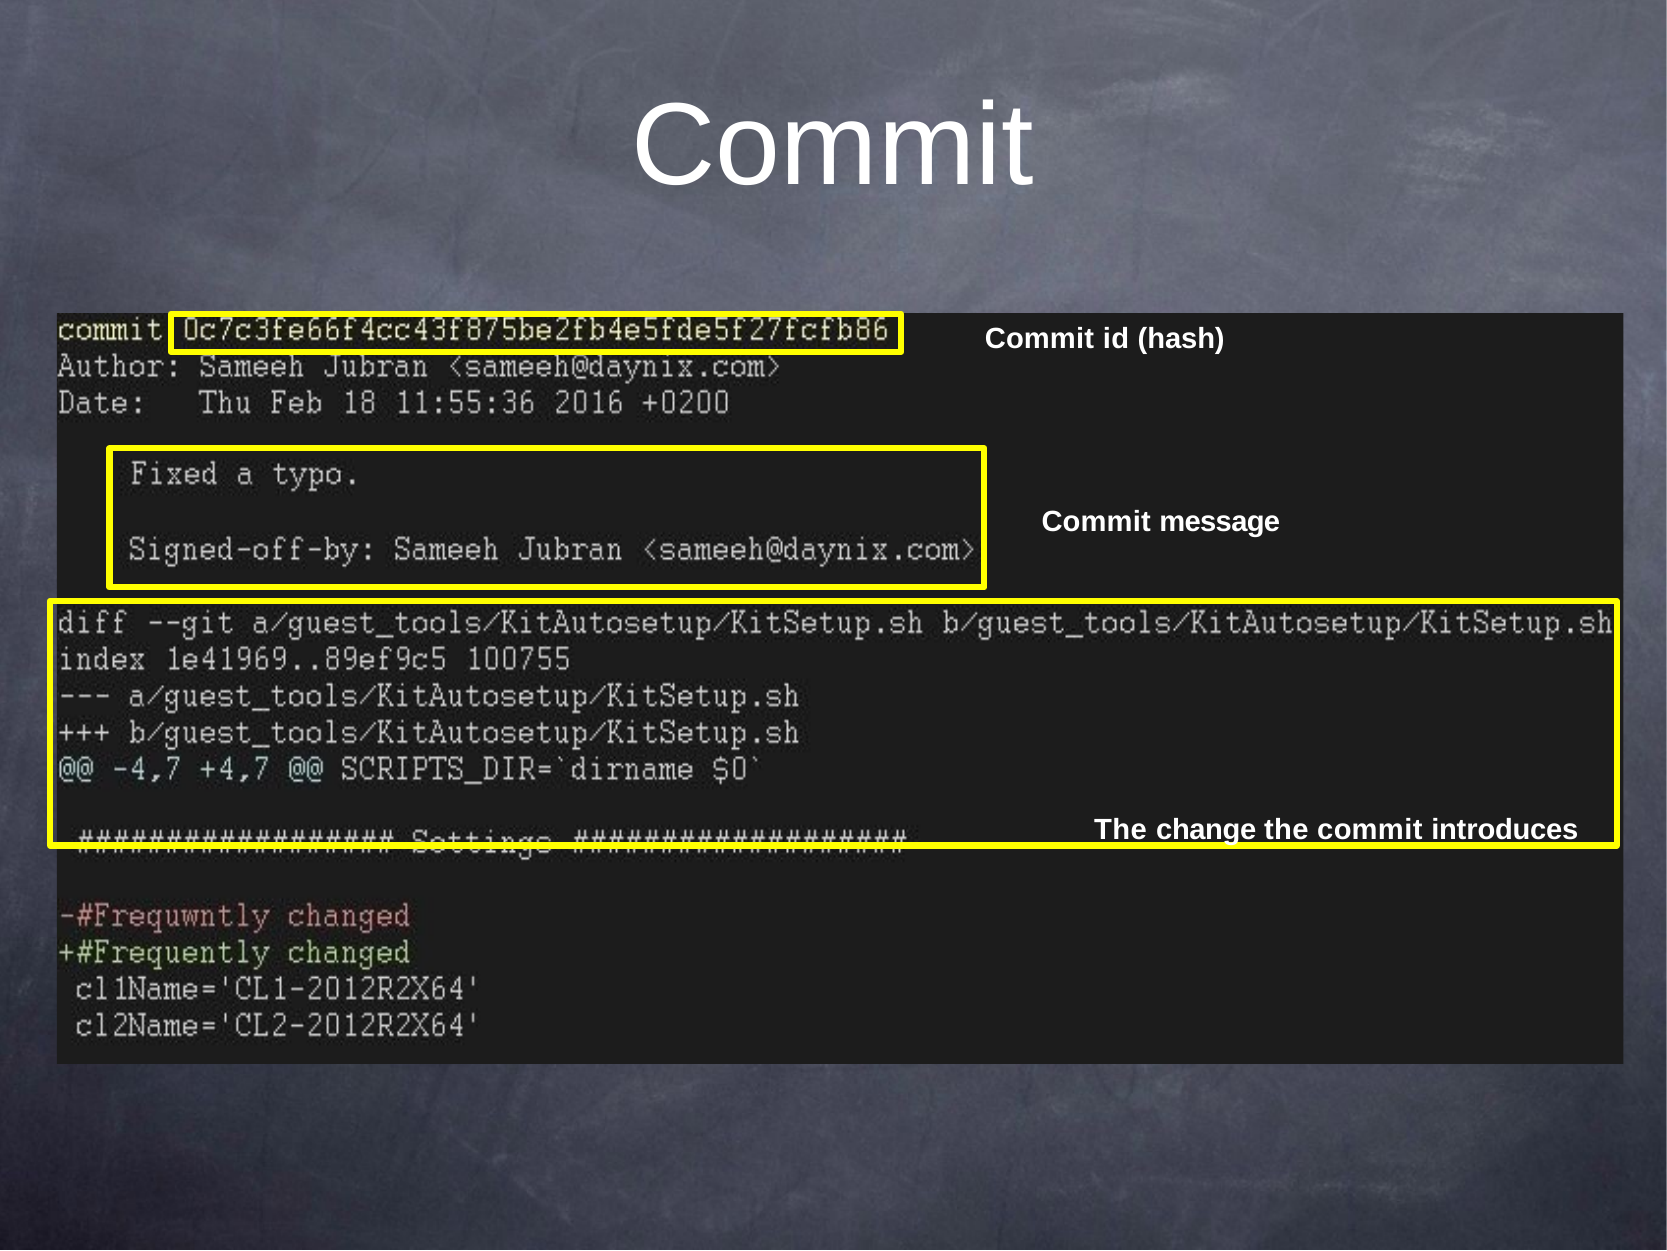

# Commit

Commit id (hash)

Commit message

The change the commit introduces